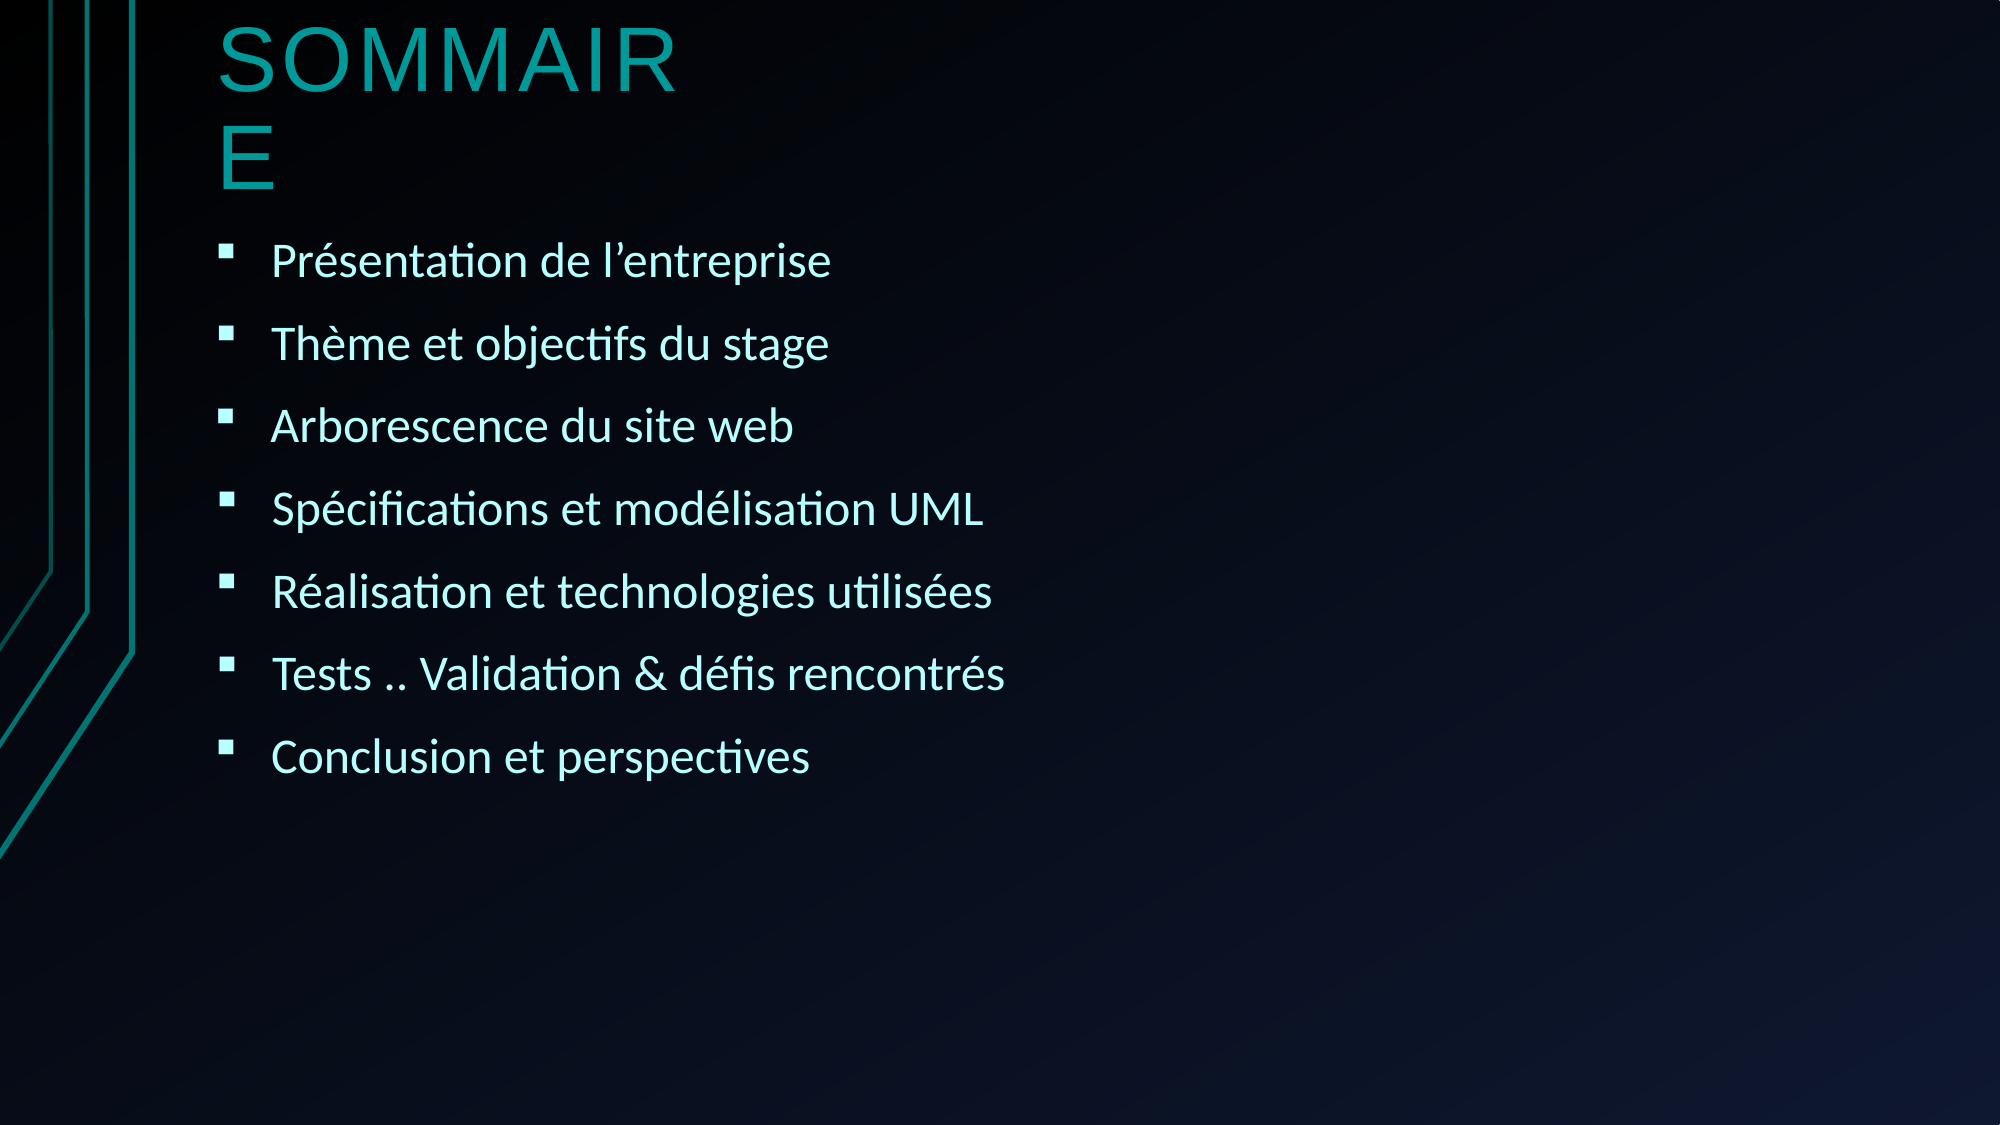

# Sommaire
Présentation de l’entreprise
Thème et objectifs du stage
Arborescence du site web
Spécifications et modélisation UML
Réalisation et technologies utilisées
Tests .. Validation & défis rencontrés
Conclusion et perspectives